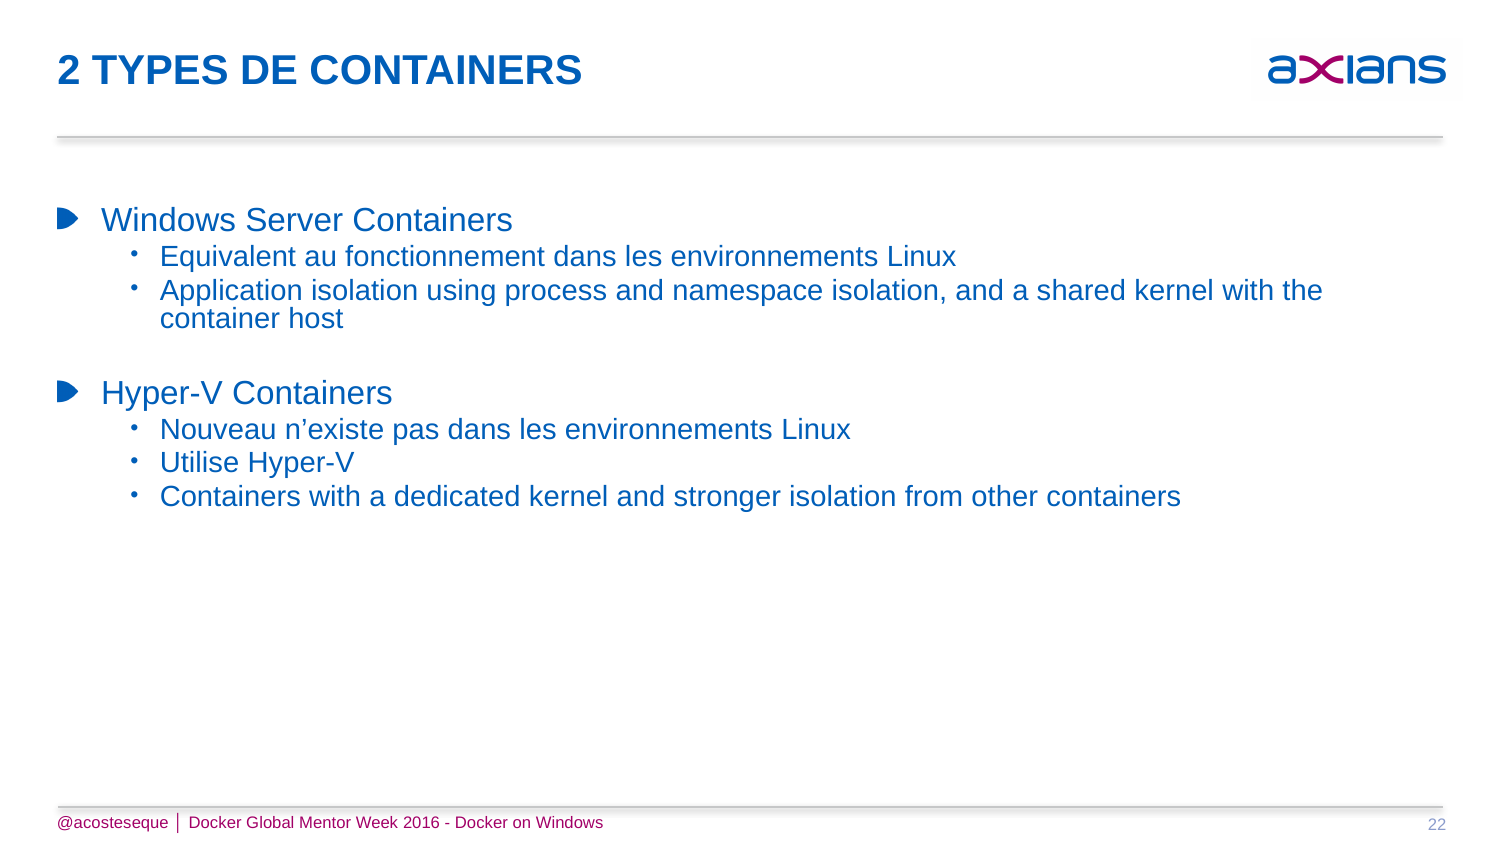

# 2 Types de containers
Windows Server Containers
Equivalent au fonctionnement dans les environnements Linux
Application isolation using process and namespace isolation, and a shared kernel with the container host

Hyper-V Containers
Nouveau n’existe pas dans les environnements Linux
Utilise Hyper-V
Containers with a dedicated kernel and stronger isolation from other containers
@acosteseque │ Docker Global Mentor Week 2016 - Docker on Windows